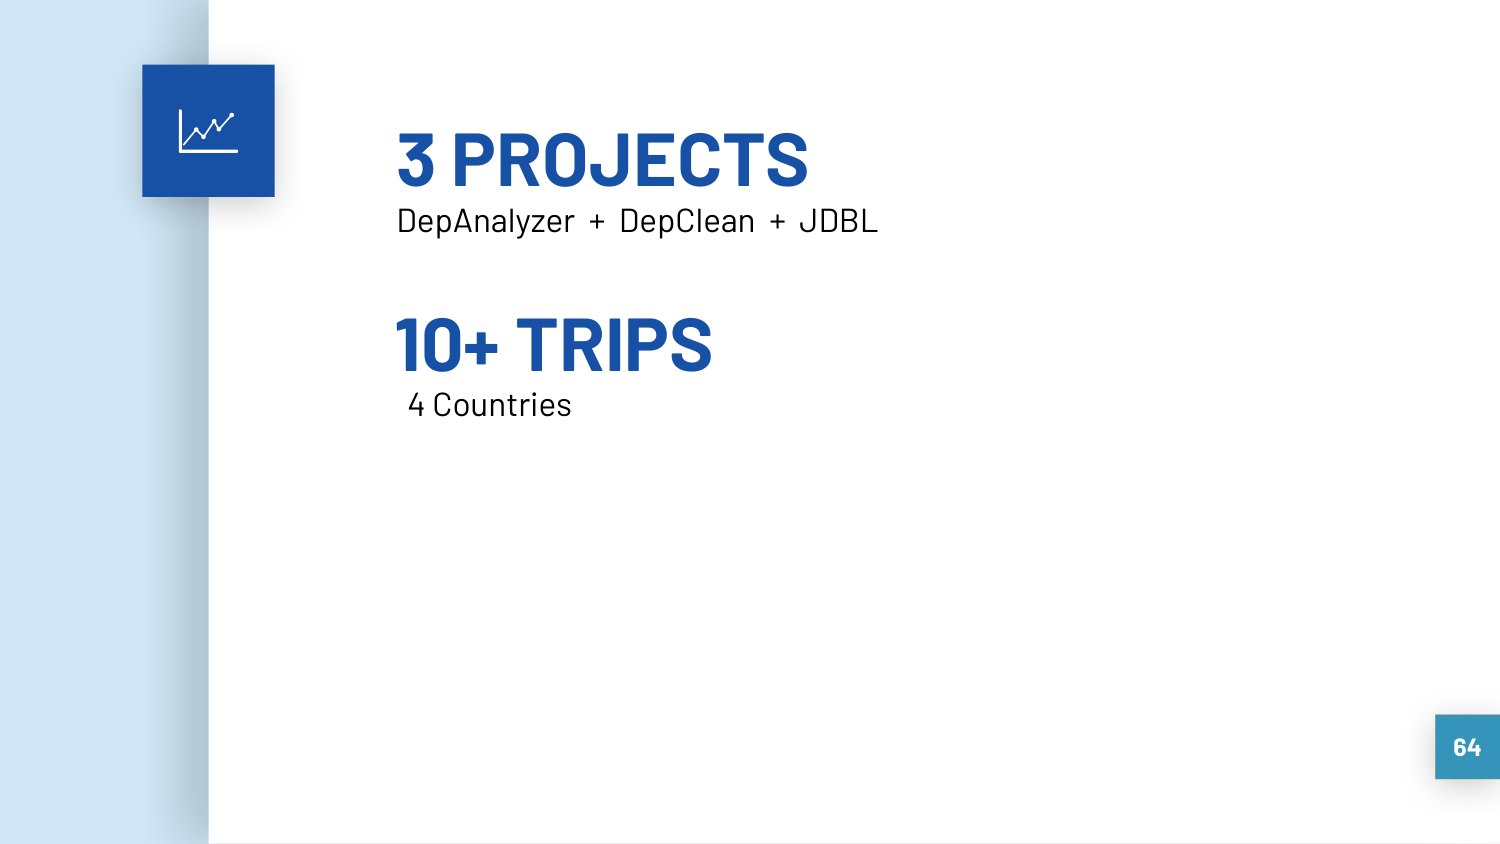

3 PROJECTS

DepAnalyzer  +  DepClean  +  JDBL
10+ TRIPS
4 Countries
64